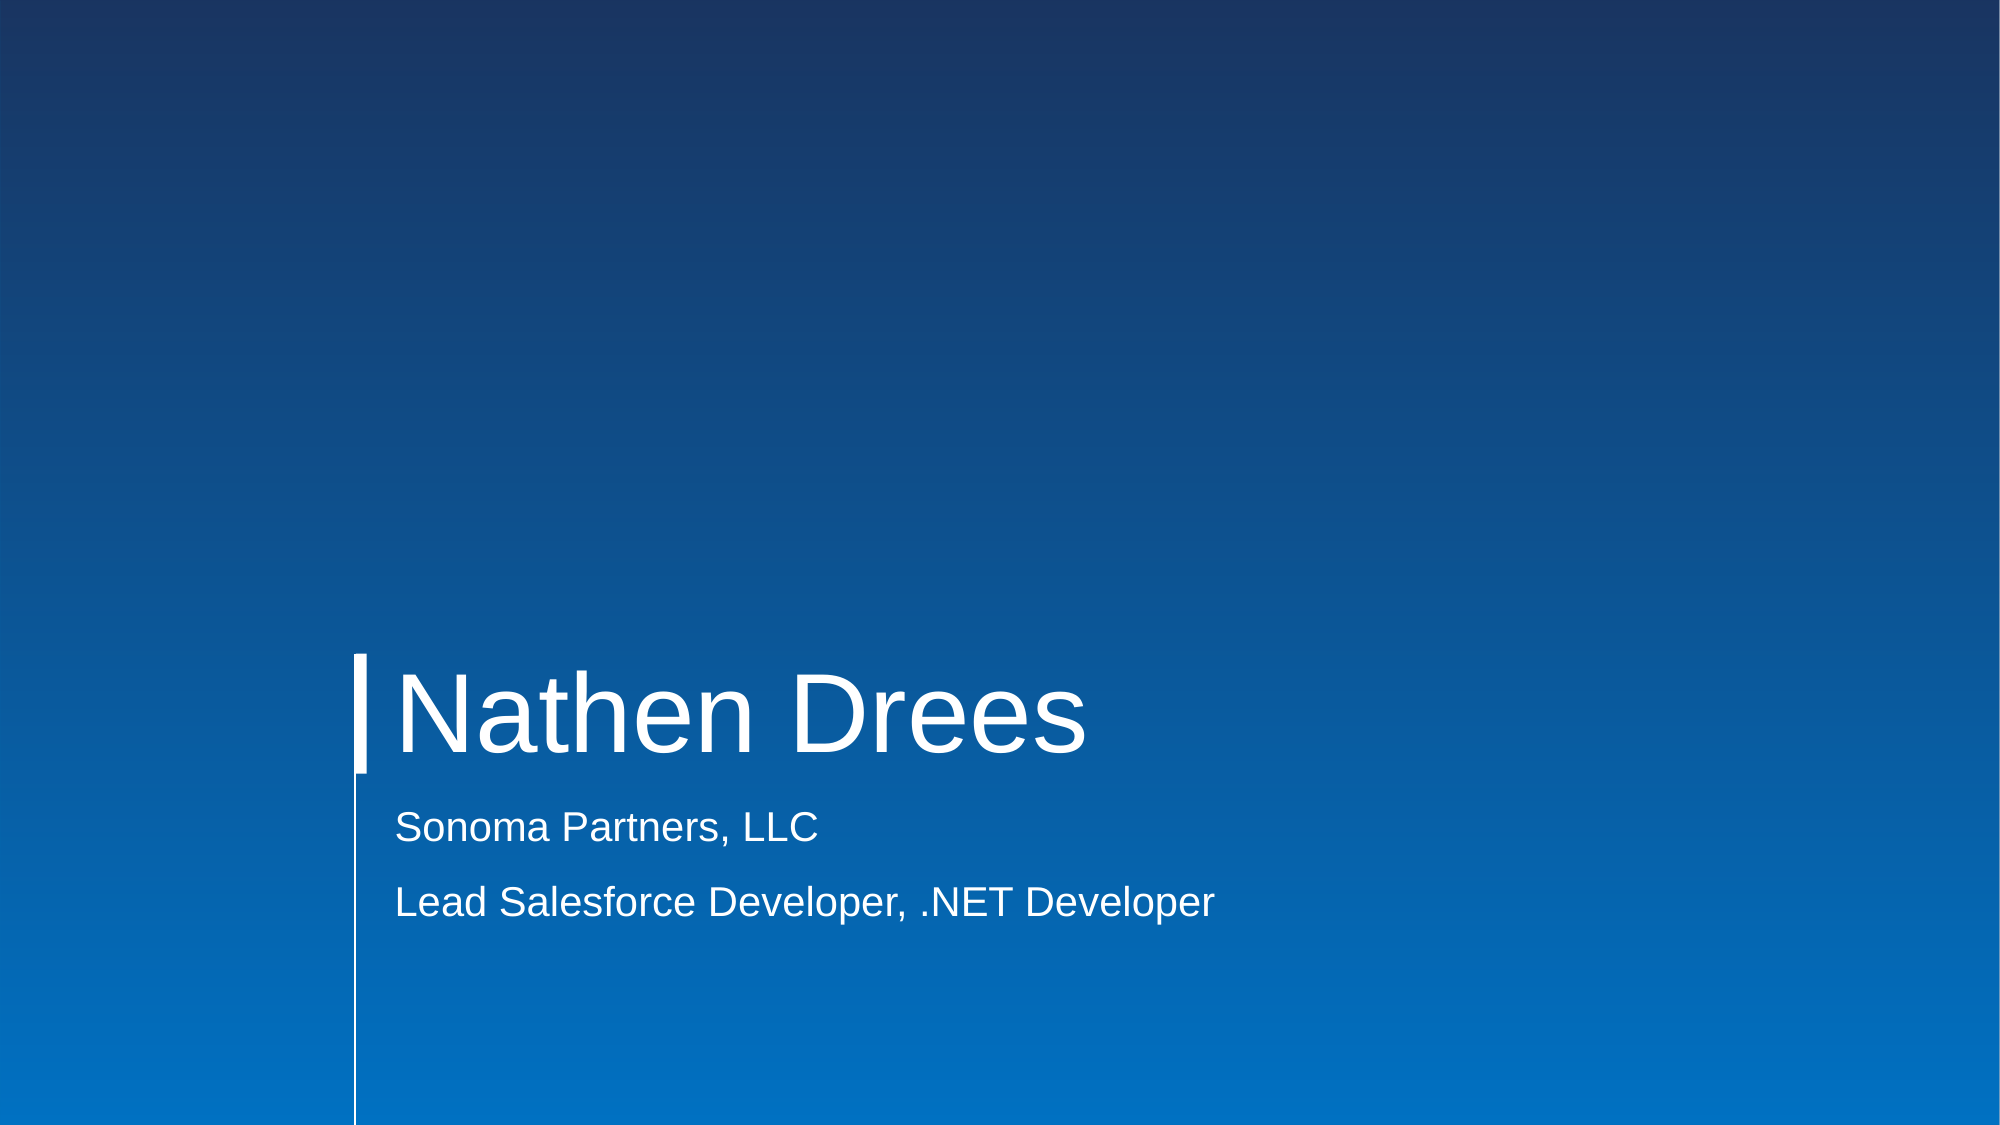

# Nathen Drees
Sonoma Partners, LLC
Lead Salesforce Developer, .NET Developer